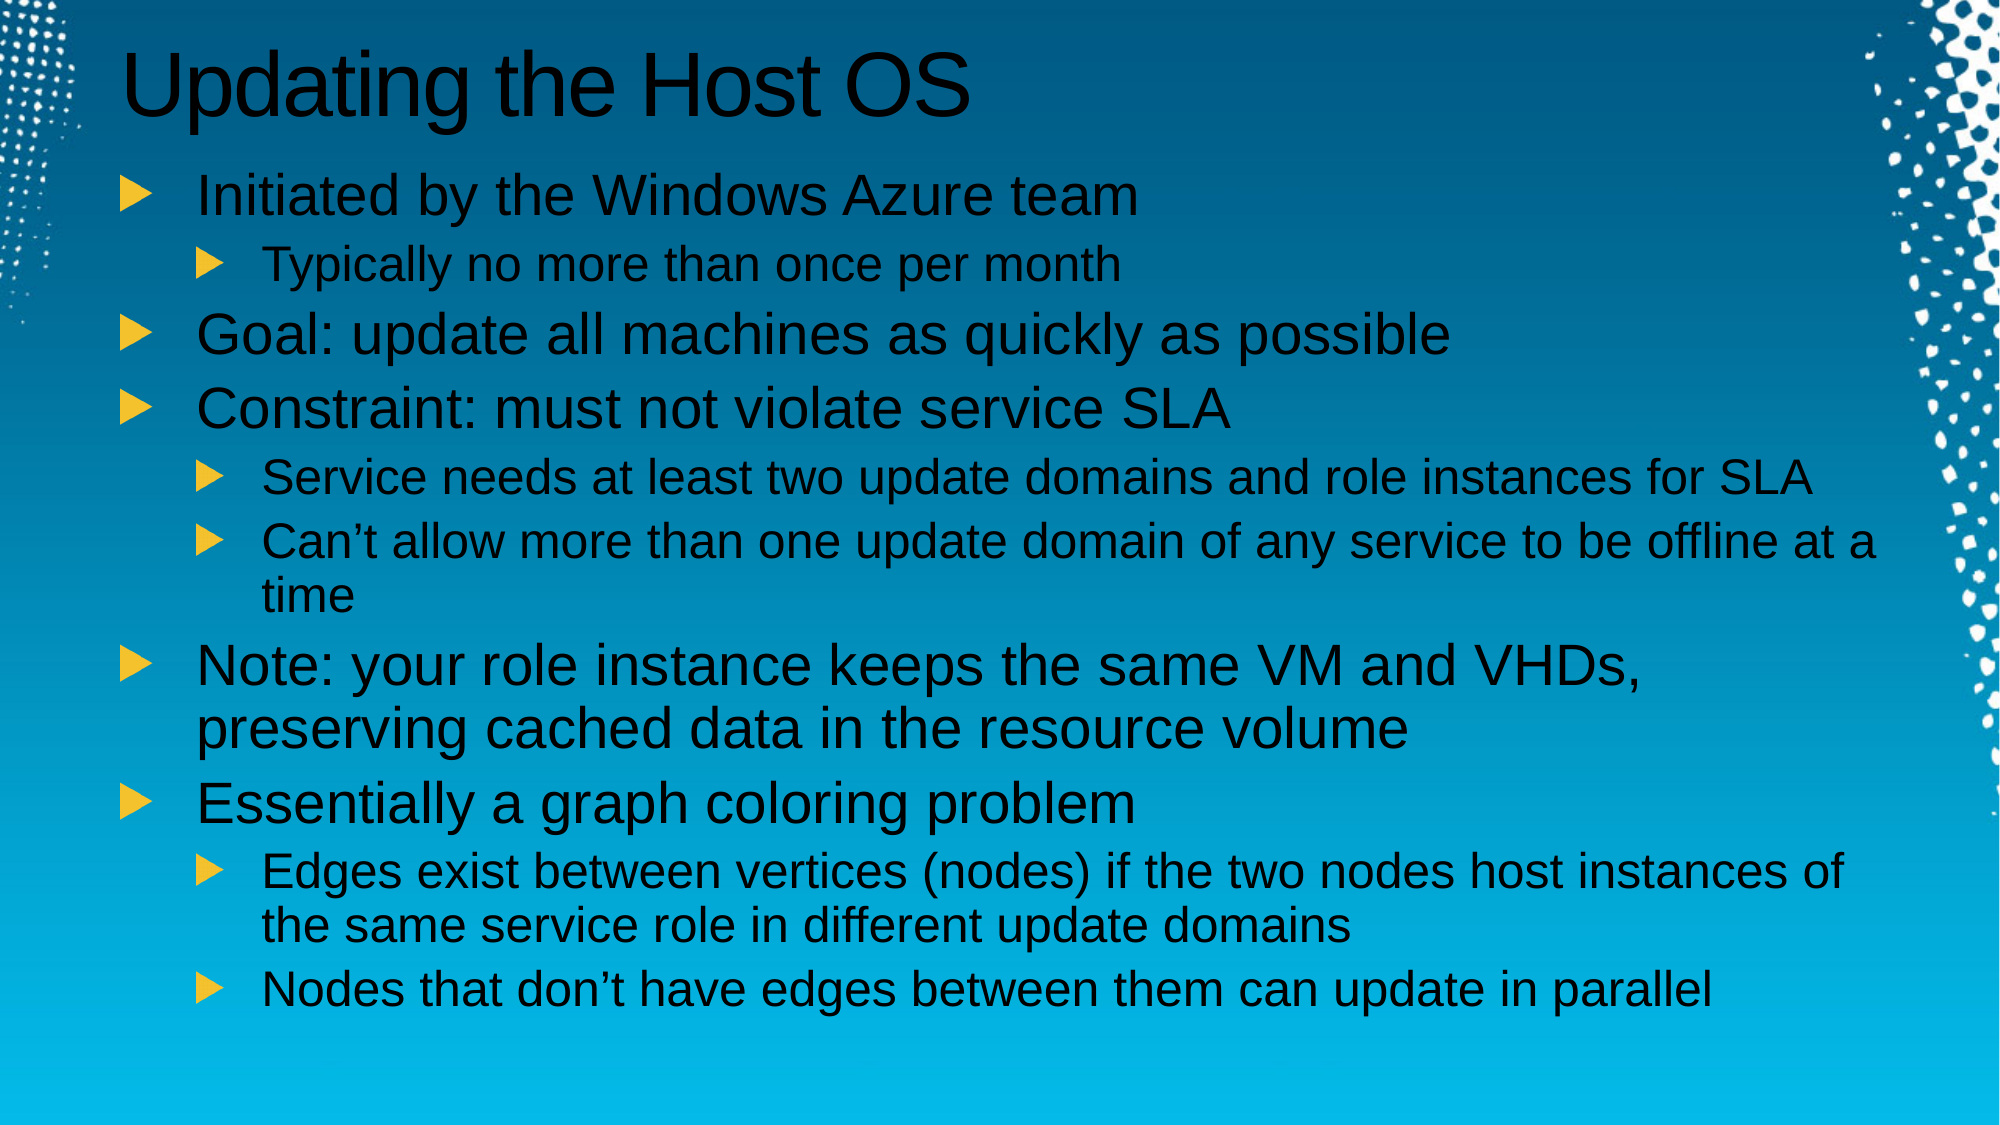

# Updating the Host OS
Initiated by the Windows Azure team
Typically no more than once per month
Goal: update all machines as quickly as possible
Constraint: must not violate service SLA
Service needs at least two update domains and role instances for SLA
Can’t allow more than one update domain of any service to be offline at a time
Note: your role instance keeps the same VM and VHDs, preserving cached data in the resource volume
Essentially a graph coloring problem
Edges exist between vertices (nodes) if the two nodes host instances of the same service role in different update domains
Nodes that don’t have edges between them can update in parallel